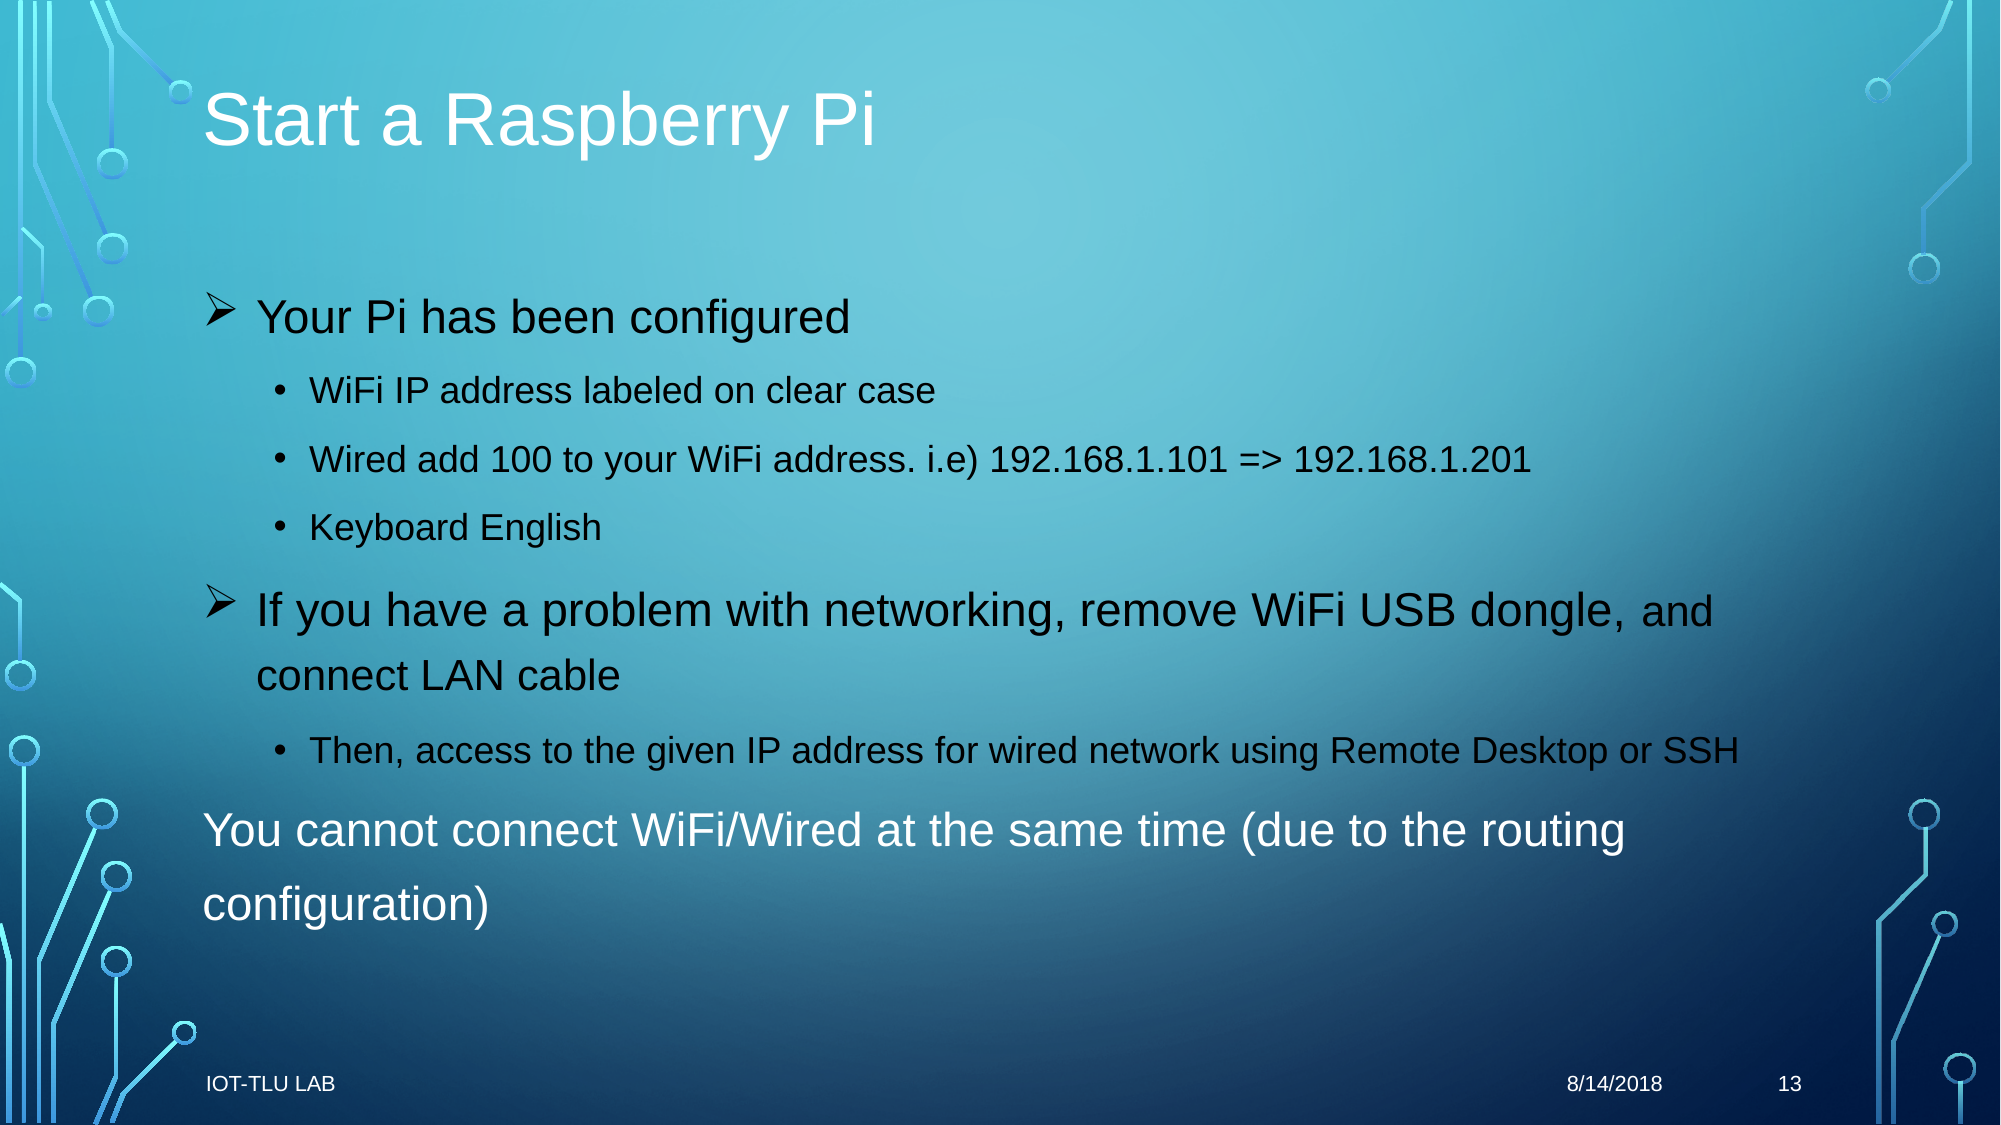

# Start a Raspberry Pi
Your Pi has been configured
WiFi IP address labeled on clear case
Wired add 100 to your WiFi address. i.e) 192.168.1.101 => 192.168.1.201
Keyboard English
If you have a problem with networking, remove WiFi USB dongle, and connect LAN cable
Then, access to the given IP address for wired network using Remote Desktop or SSH
You cannot connect WiFi/Wired at the same time (due to the routing configuration)
IoT-TLU Lab
13
8/14/2018